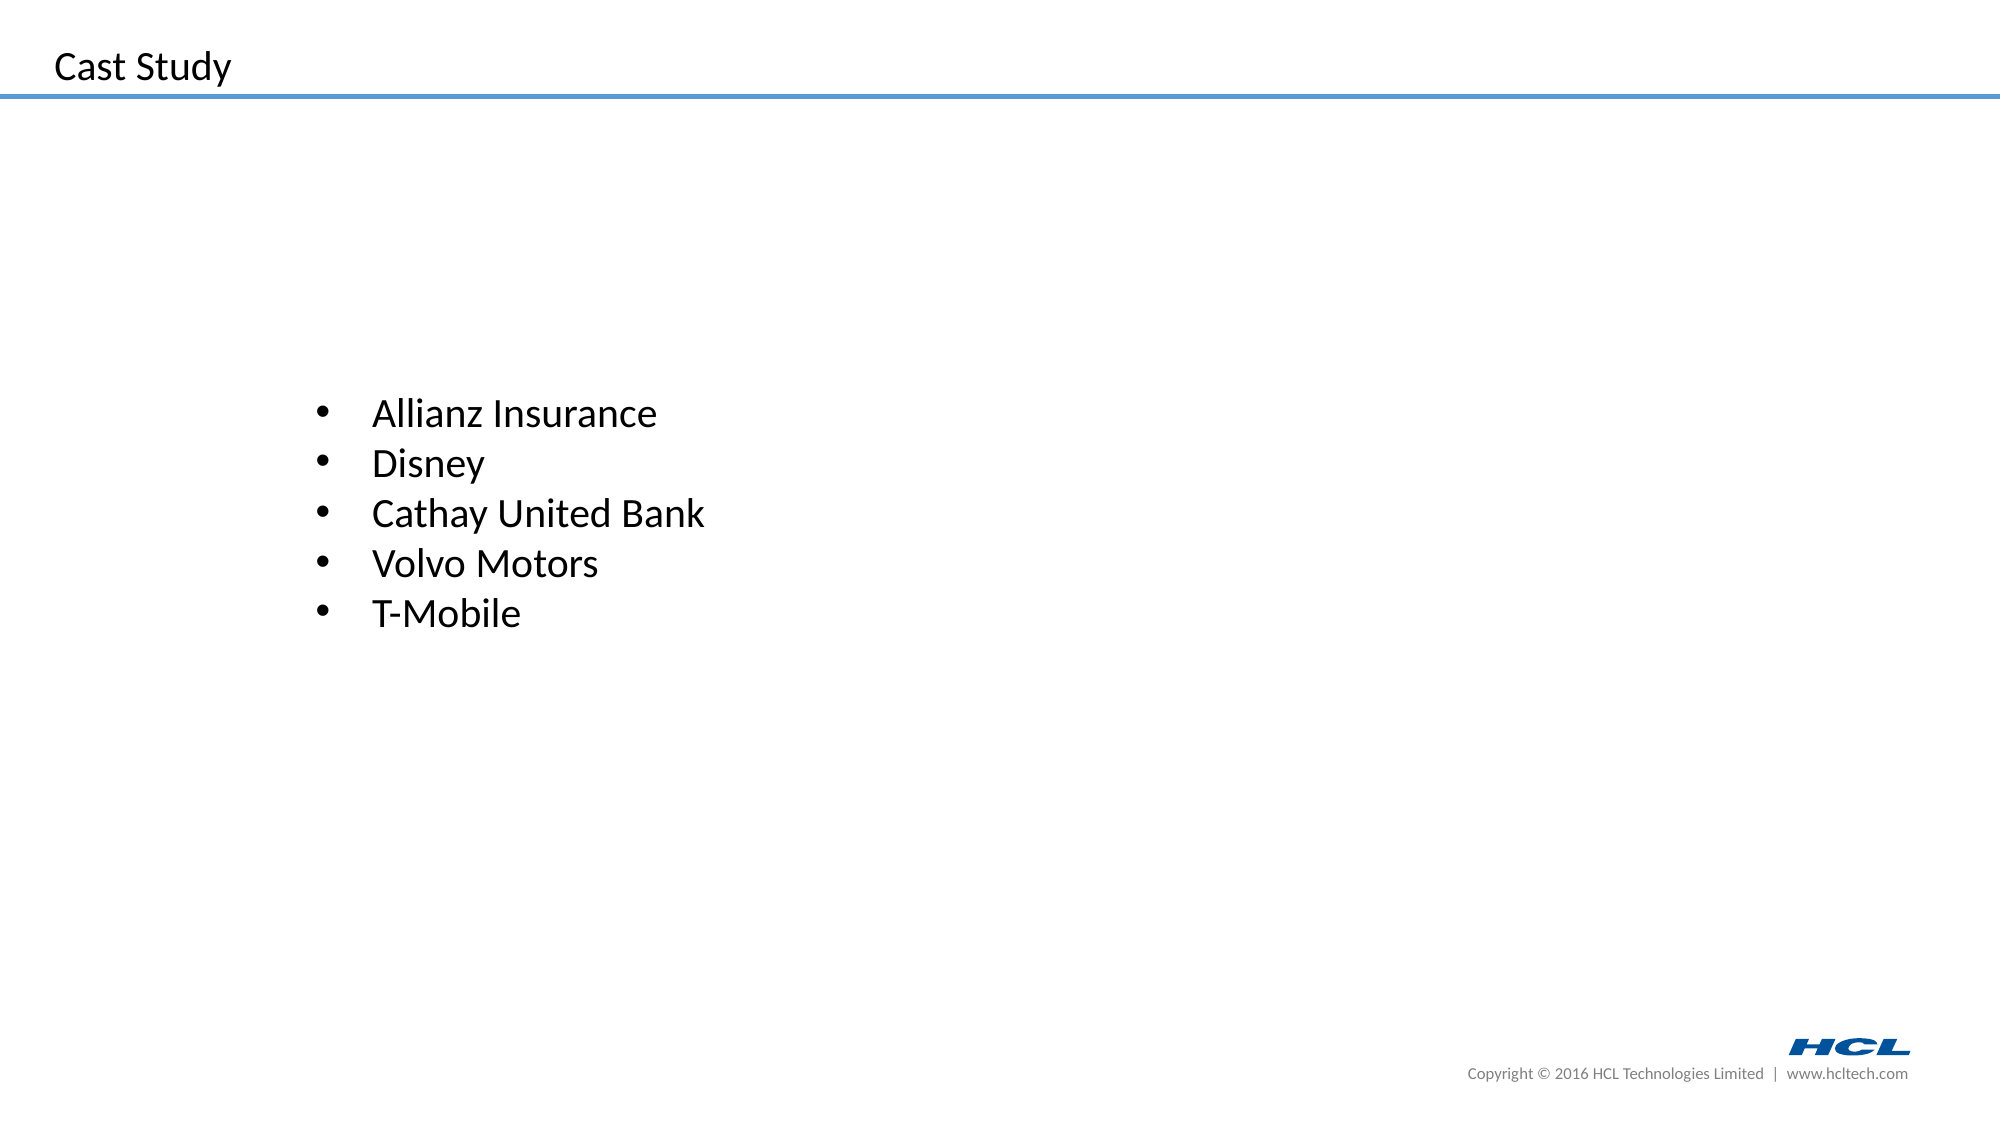

Cast Study
Allianz Insurance
Disney
Cathay United Bank
Volvo Motors
T-Mobile

Copyright © 2016 HCL Technologies Limited  |  www.hcltech.com